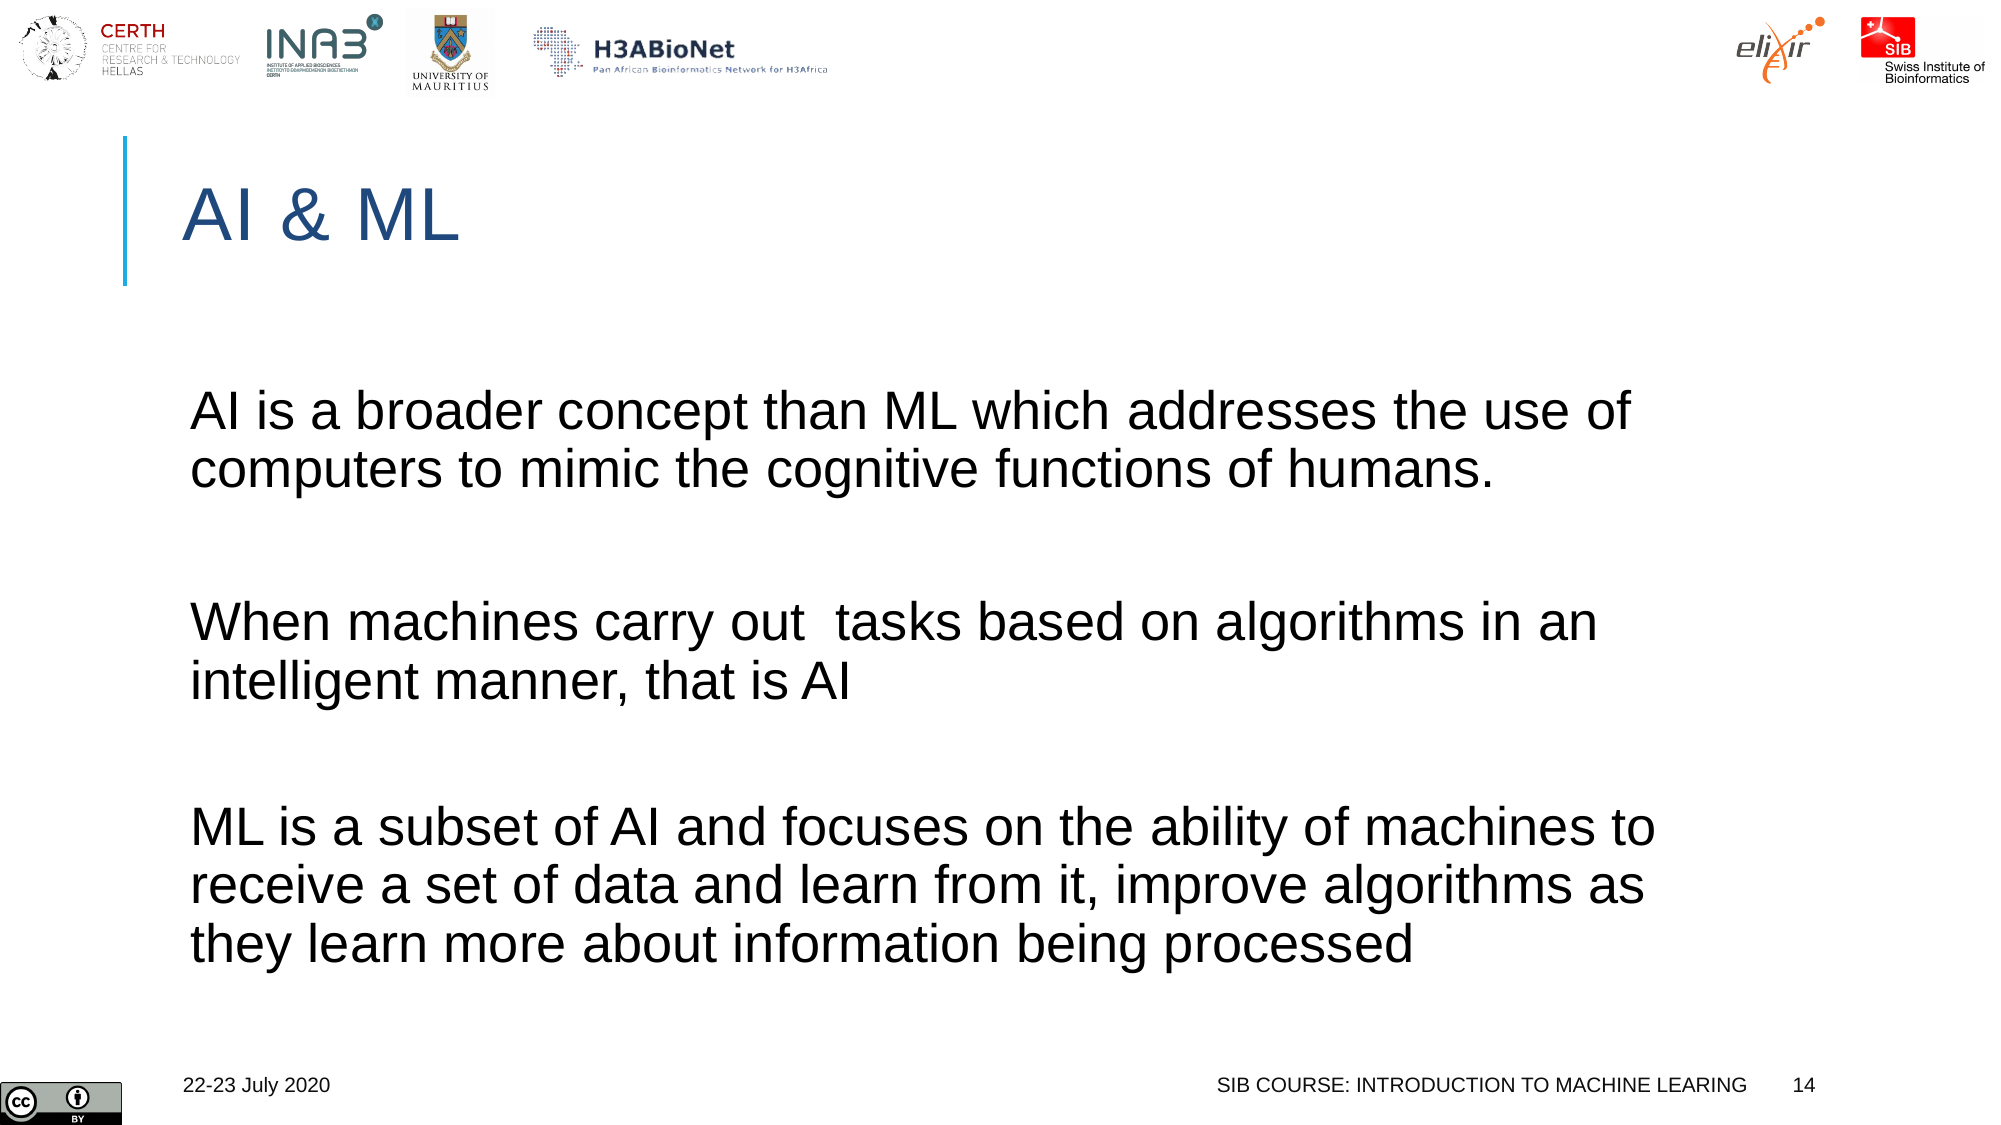

# AI & ML
AI is a broader concept than ML which addresses the use of computers to mimic the cognitive functions of humans.
When machines carry out  tasks based on algorithms in an intelligent manner, that is AI
ML is a subset of AI and focuses on the ability of machines to receive a set of data and learn from it, improve algorithms as they learn more about information being processed

22-23 July 2020
SIB Course: Introduction to Machine Learing
14